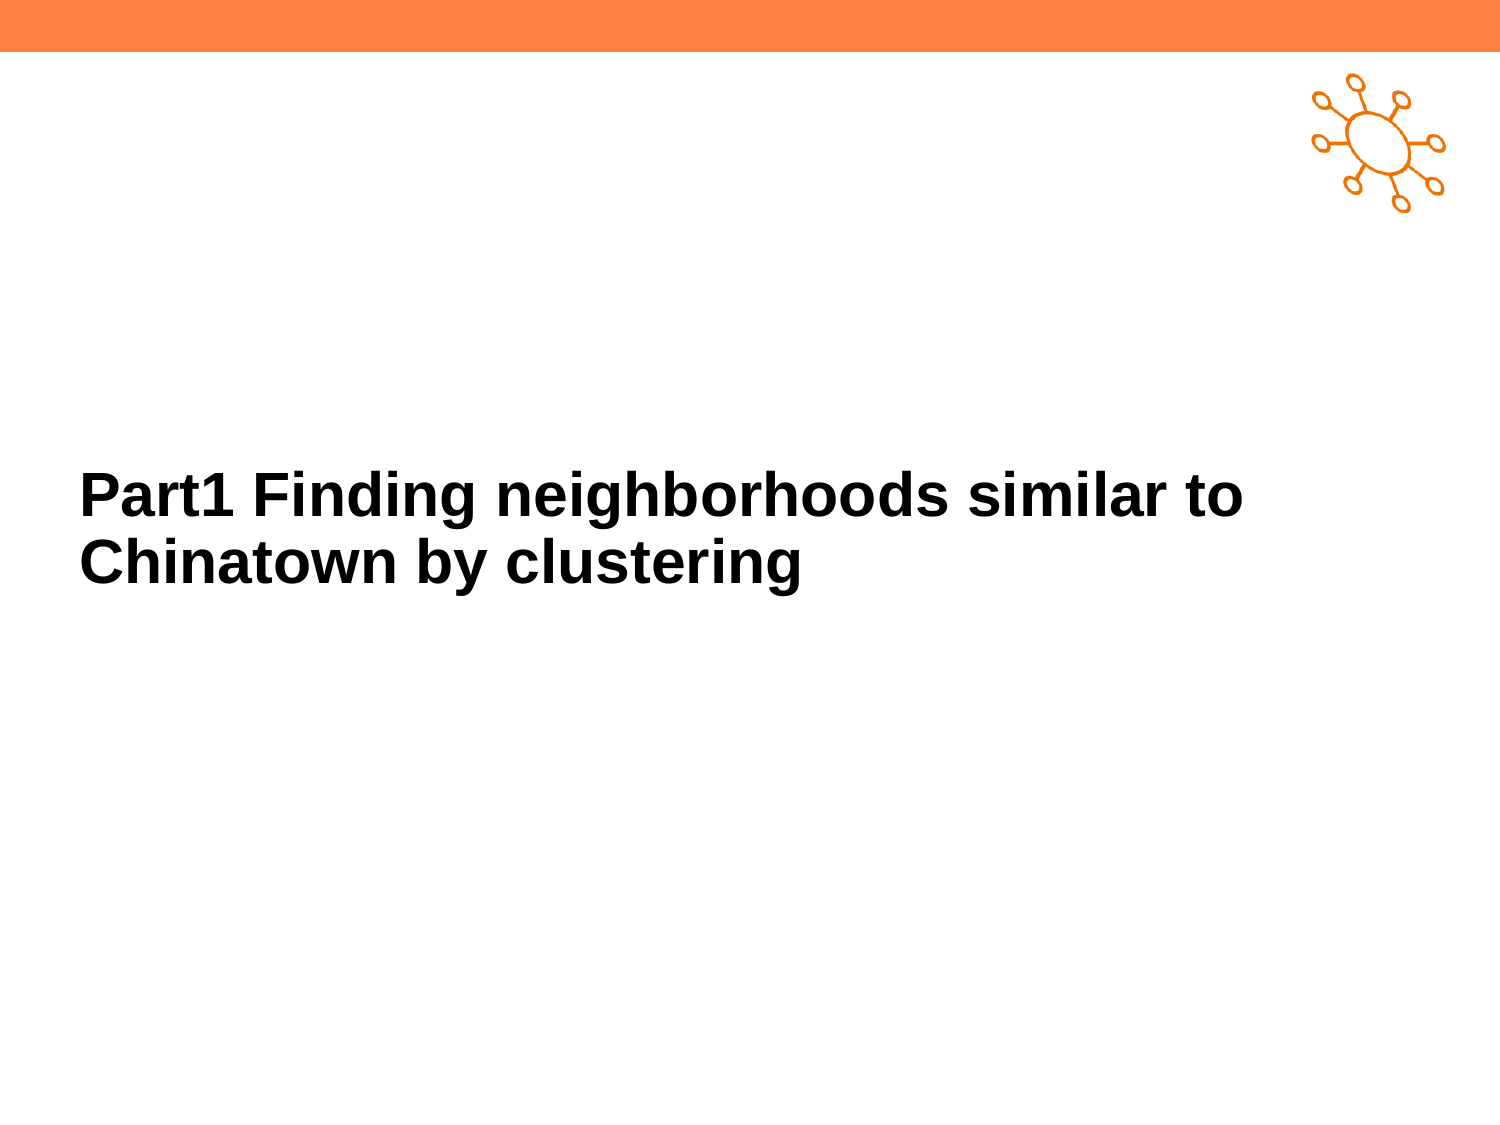

# Part1 Finding neighborhoods similar to Chinatown by clustering